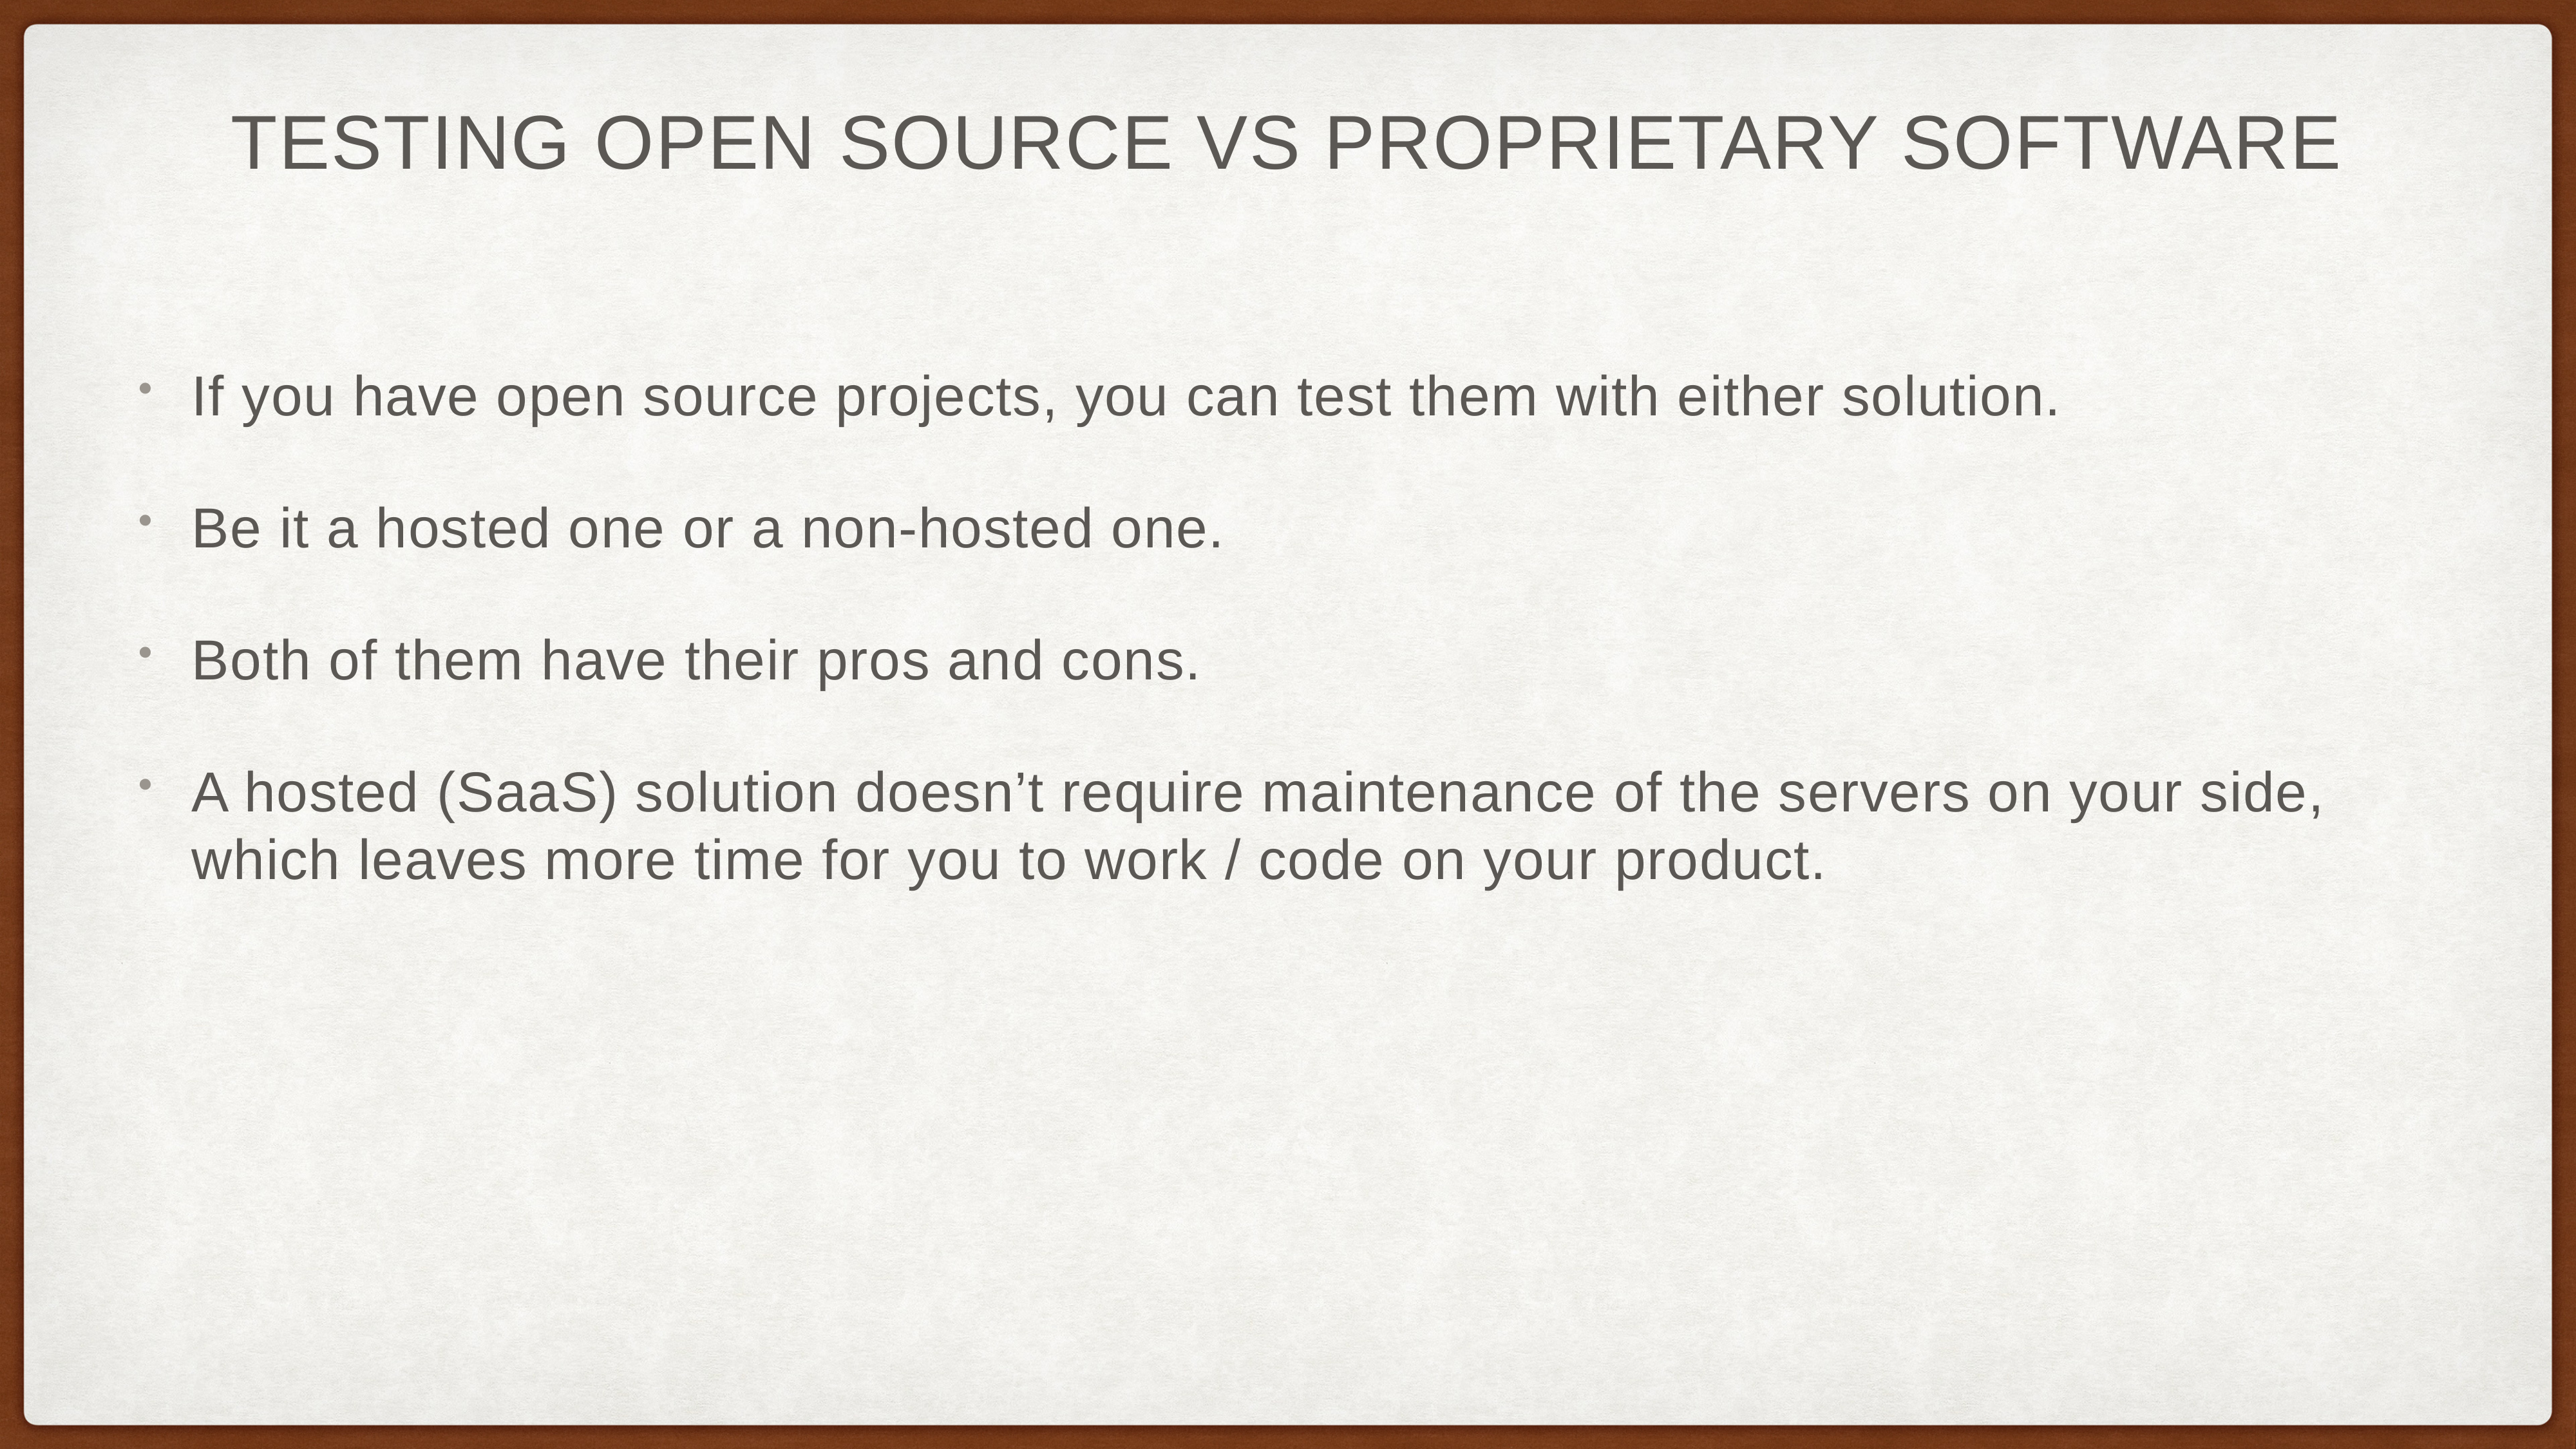

# Testing Open Source vs proprietary software
If you have open source projects, you can test them with either solution.
Be it a hosted one or a non-hosted one.
Both of them have their pros and cons.
A hosted (SaaS) solution doesn’t require maintenance of the servers on your side, which leaves more time for you to work / code on your product.